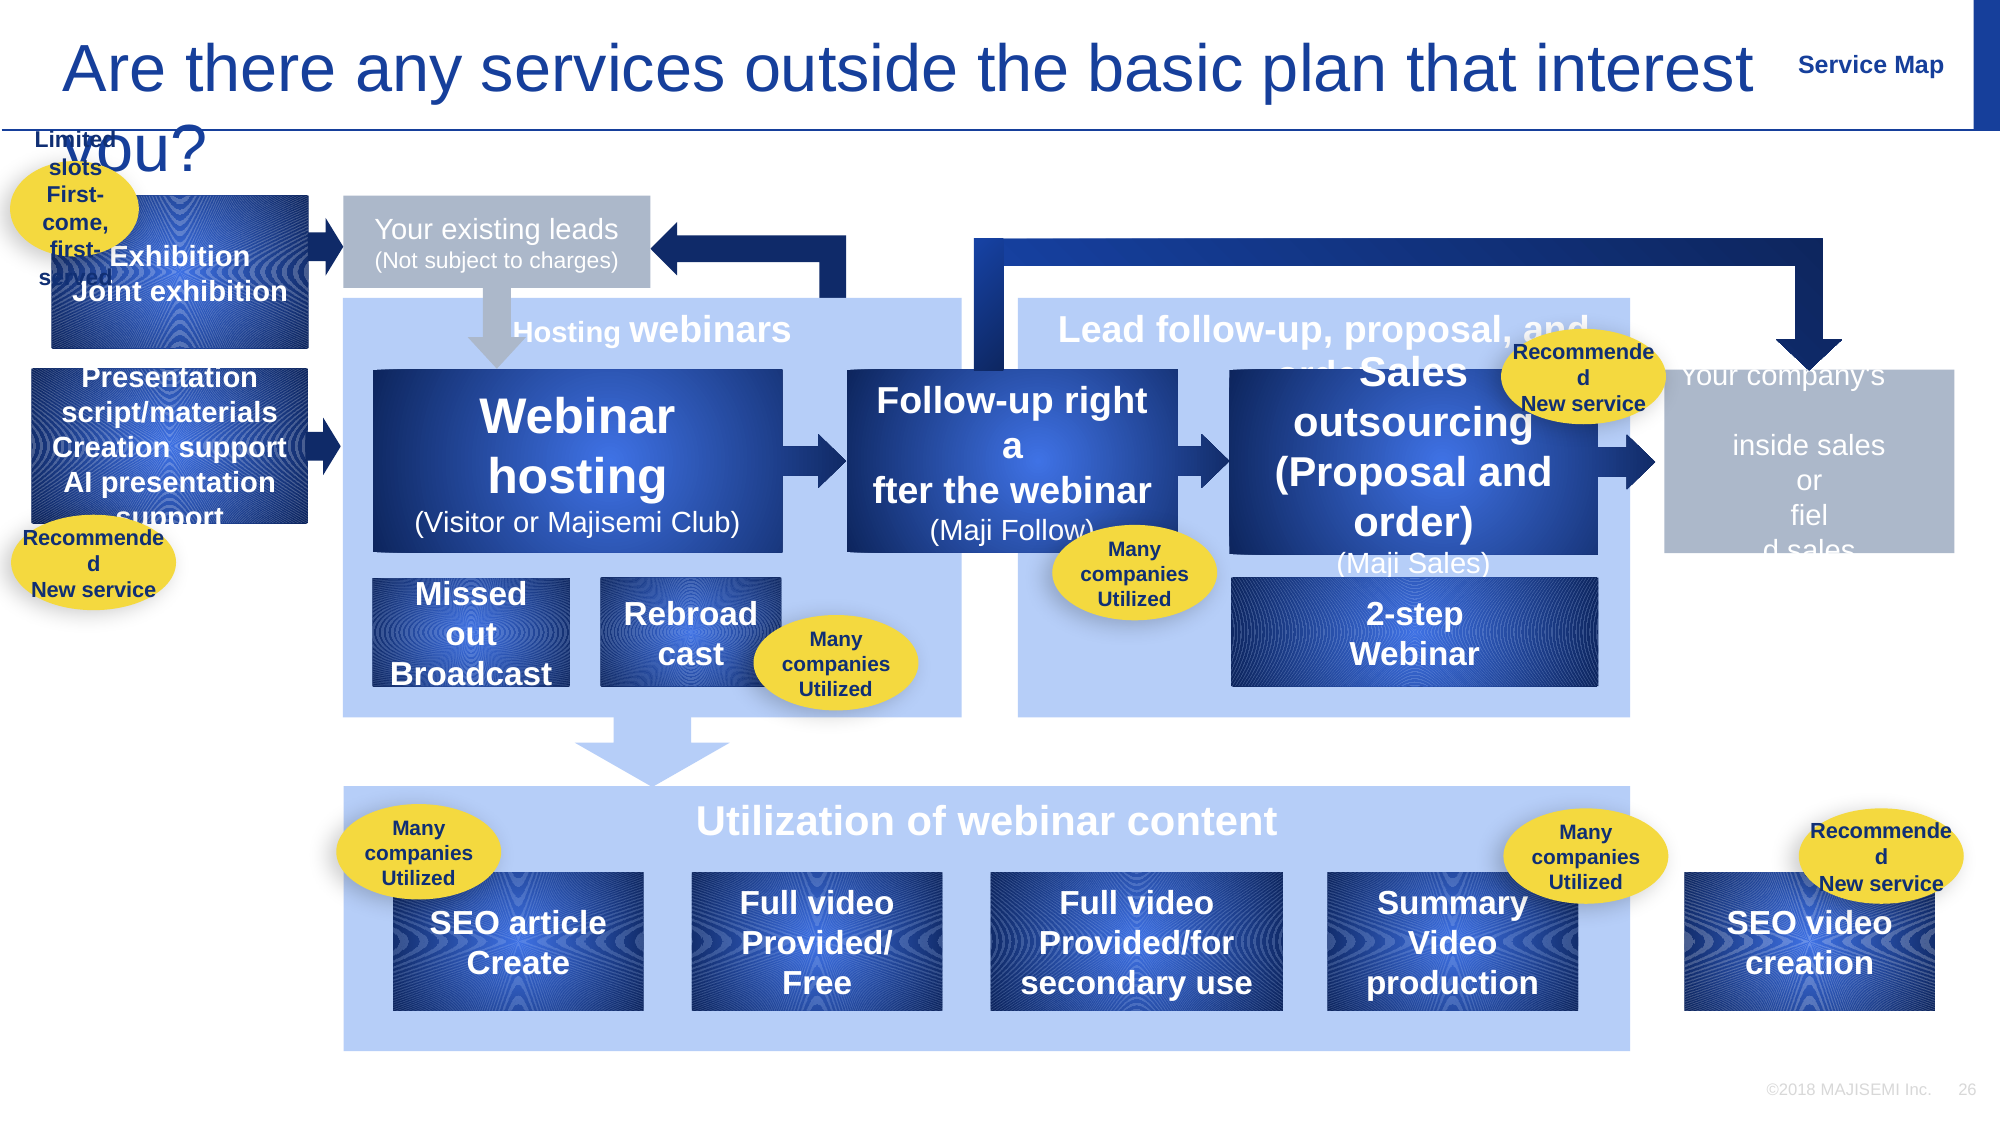

Are there any services outside the basic plan that interest you?
Service Map

Limited slots
First-come, first-served

Exhibition
Joint exhibition
Your existing leads
(Not subject to charges)

Hosting webinars
Lead follow-up, proposal, and order

Recommended
New service
Presentation script/materials
Creation support
AI presentation support
Webinar hosting
(Visitor or Majisemi Club)
Follow-up right a
fter the webinar
(Maji Follow)
Sales outsourcing
(Proposal and order)
(Maji Sales)
Your company's
inside sales
or
fiel
d sales

Recommended
New service

Many companies
Utilized
2-step
Webinar
Rebroadcast
Missed out
Broadcast

Many companies
Utilized

Utilization of webinar content

Many companies
Utilized

Many companies
Utilized

Recommended
New service
Full video
Provided/for secondary use
Summary
Video production
SEO video creation
SEO article
Create
Full video
Provided/Free
©2018 MAJISEMI Inc.
26